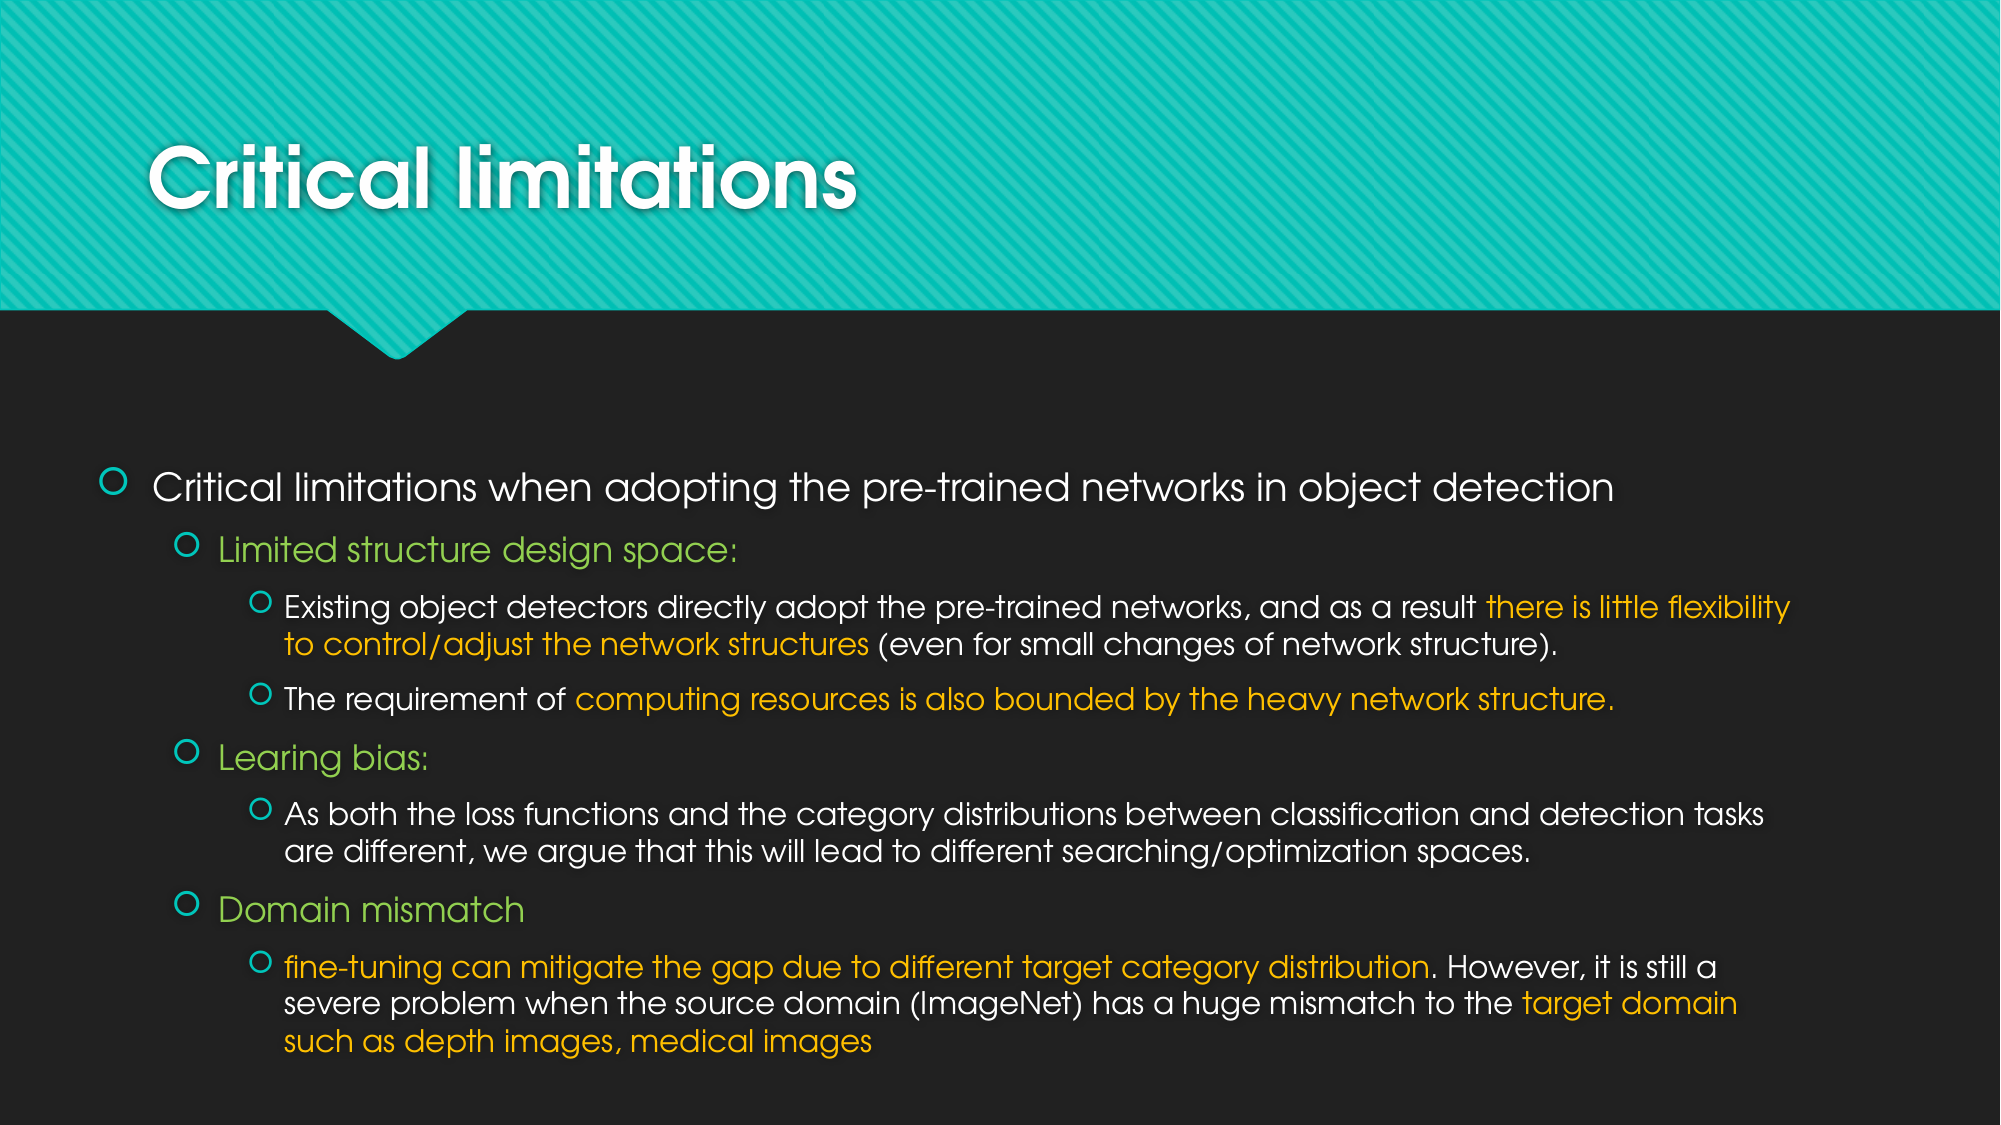

# Critical limitations
Critical limitations when adopting the pre-trained networks in object detection
Limited structure design space:
Existing object detectors directly adopt the pre-trained networks, and as a result there is little flexibility to control/adjust the network structures (even for small changes of network structure).
The requirement of computing resources is also bounded by the heavy network structure.
Learing bias:
As both the loss functions and the category distributions between classification and detection tasks are different, we argue that this will lead to different searching/optimization spaces.
Domain mismatch
fine-tuning can mitigate the gap due to different target category distribution. However, it is still a severe problem when the source domain (ImageNet) has a huge mismatch to the target domain such as depth images, medical images